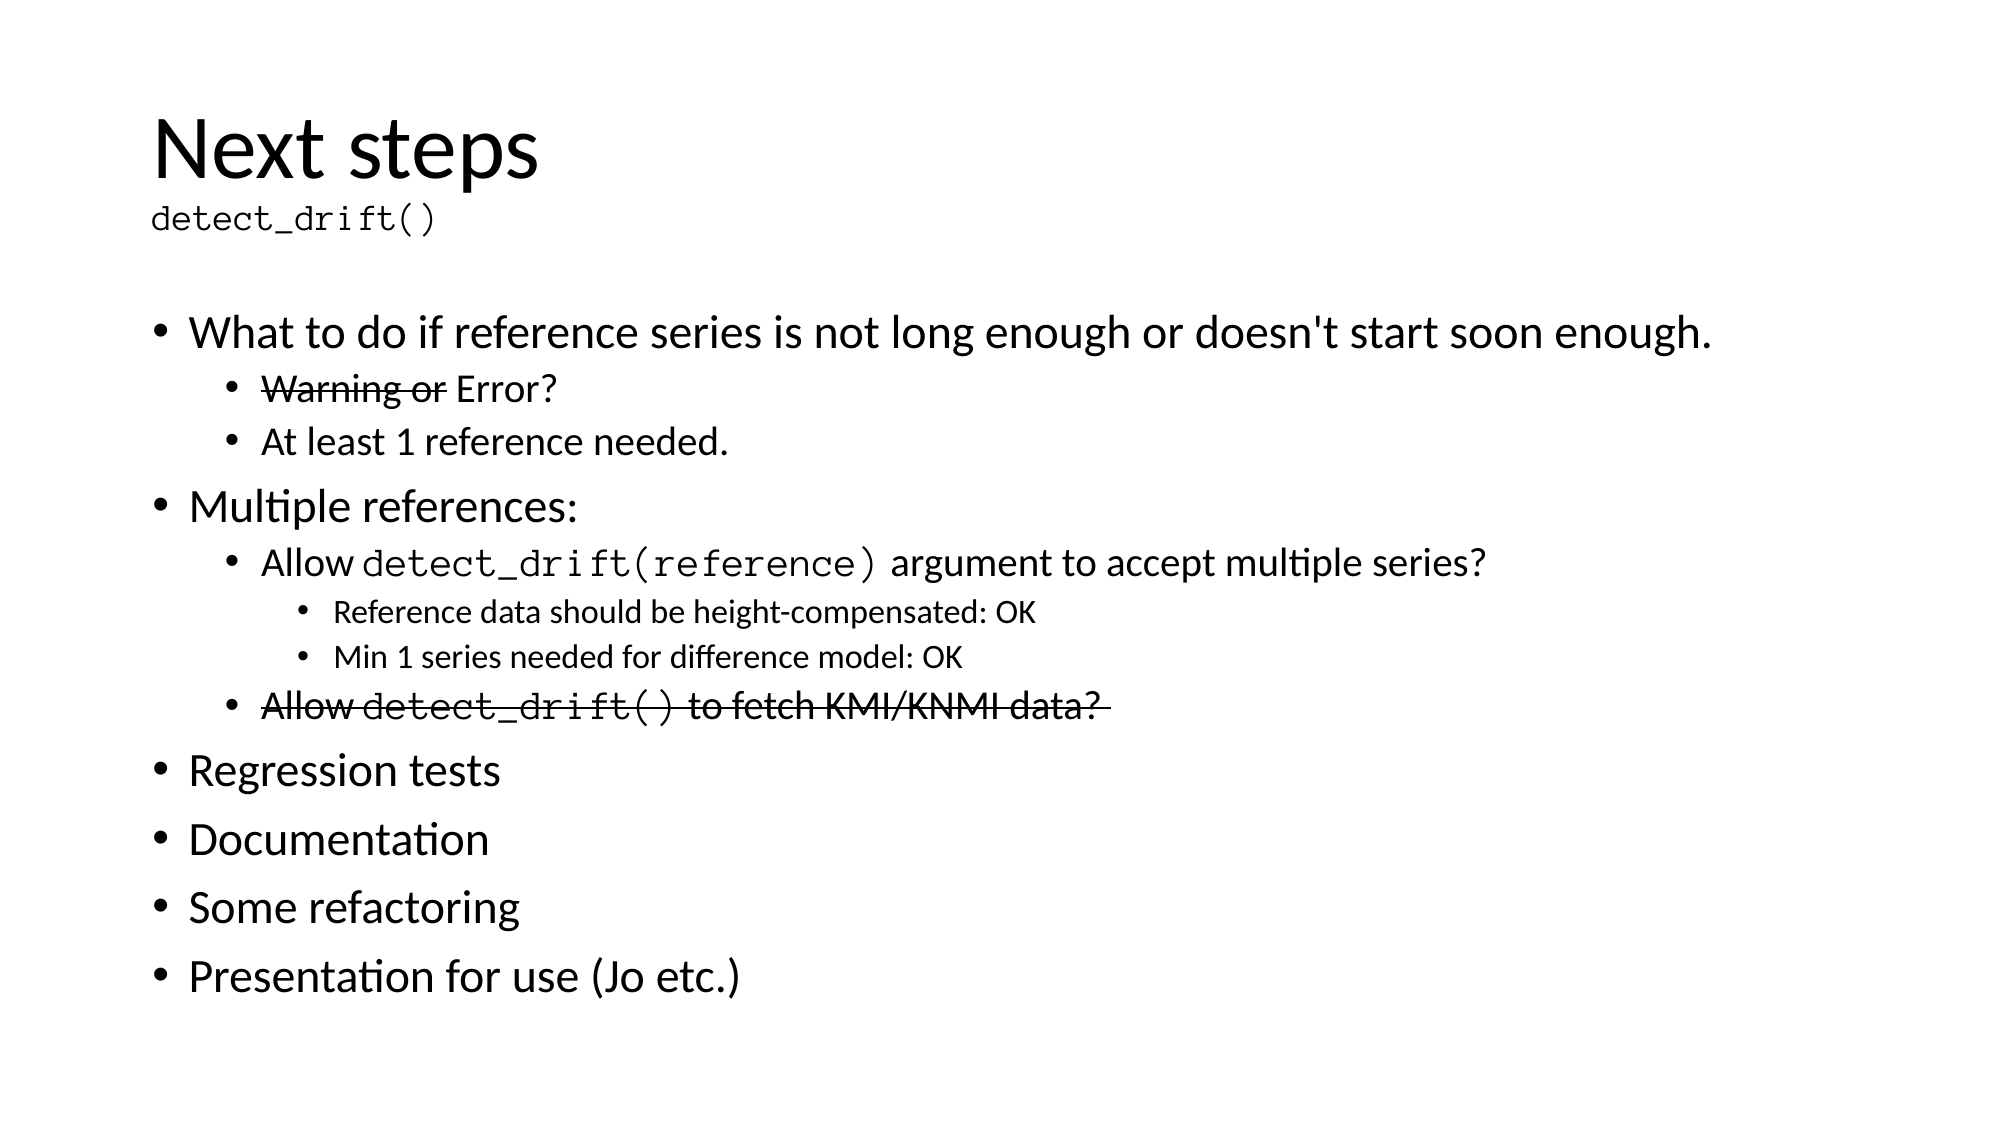

# Next steps detect_drift()
What to do if reference series is not long enough or doesn't start soon enough.
Warning or Error?
At least 1 reference needed.
Multiple references:
Allow detect_drift(reference) argument to accept multiple series?
Reference data should be height-compensated: OK
Min 1 series needed for difference model: OK
Allow detect_drift() to fetch KMI/KNMI data?
Regression tests
Documentation
Some refactoring
Presentation for use (Jo etc.)